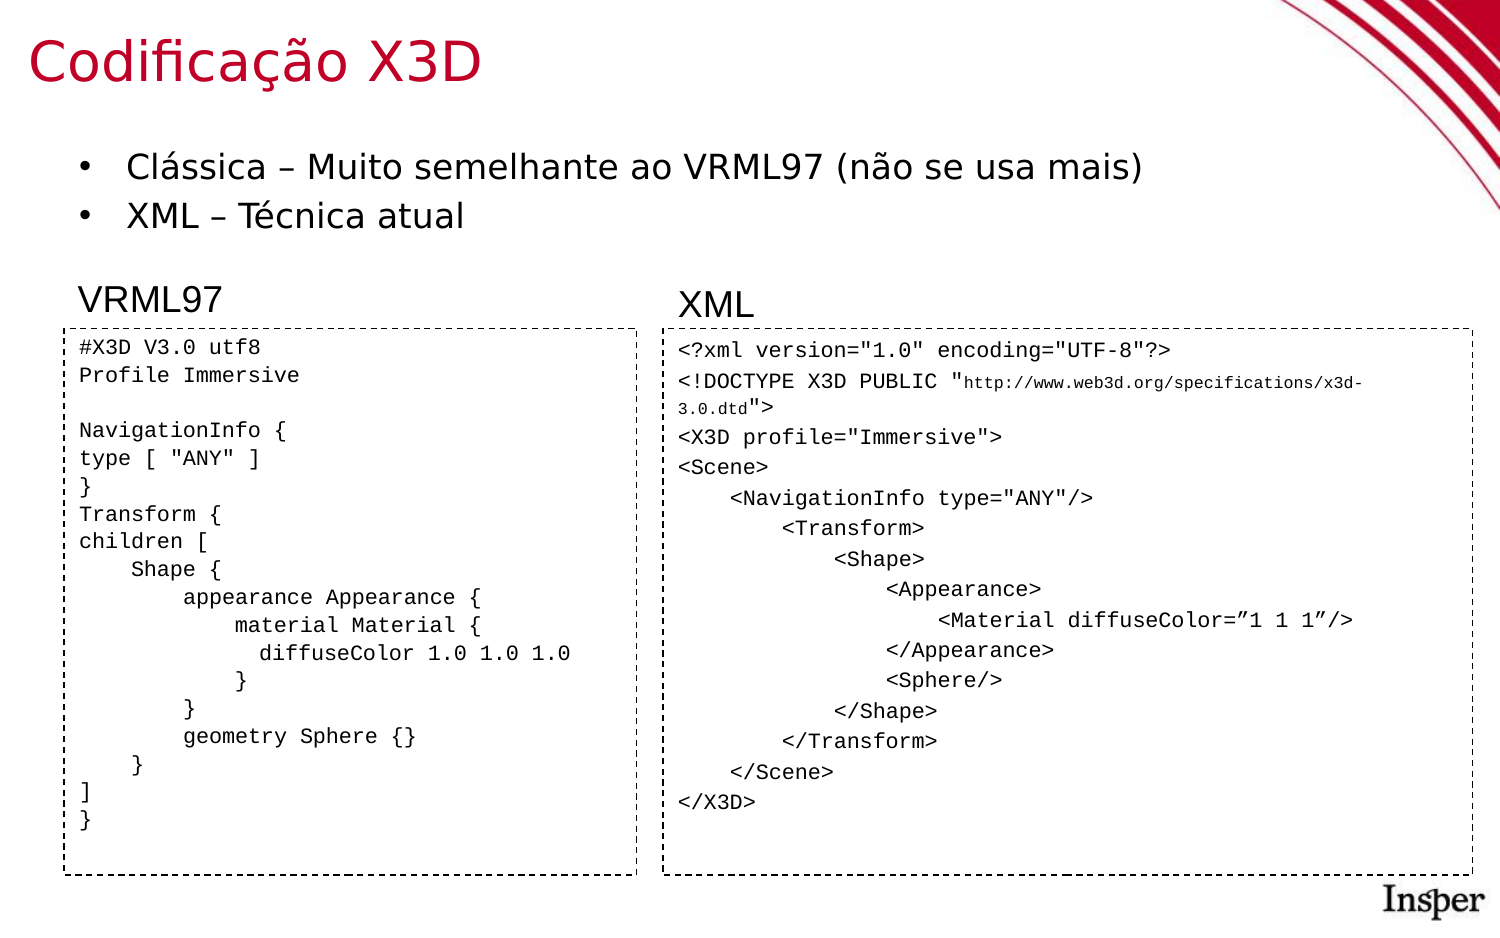

# Codificação X3D
Clássica – Muito semelhante ao VRML97 (não se usa mais)
XML – Técnica atual
VRML97
XML
#X3D V3.0 utf8
Profile Immersive

NavigationInfo {
type [ "ANY" ]
}
Transform {
children [
    Shape {
        appearance Appearance {
            material Material {
                              diffuseColor 1.0 1.0 1.0
            }
        }
        geometry Sphere {}
    }
]
}
<?xml version="1.0" encoding="UTF-8"?>
<!DOCTYPE X3D PUBLIC "http://www.web3d.org/specifications/x3d-3.0.dtd">
<X3D profile="Immersive">
<Scene>
    <NavigationInfo type="ANY"/>
        <Transform>
            <Shape>
                <Appearance>
                    <Material diffuseColor=”1 1 1”/>
                </Appearance>
                <Sphere/>
            </Shape>
        </Transform>
    </Scene>
</X3D>